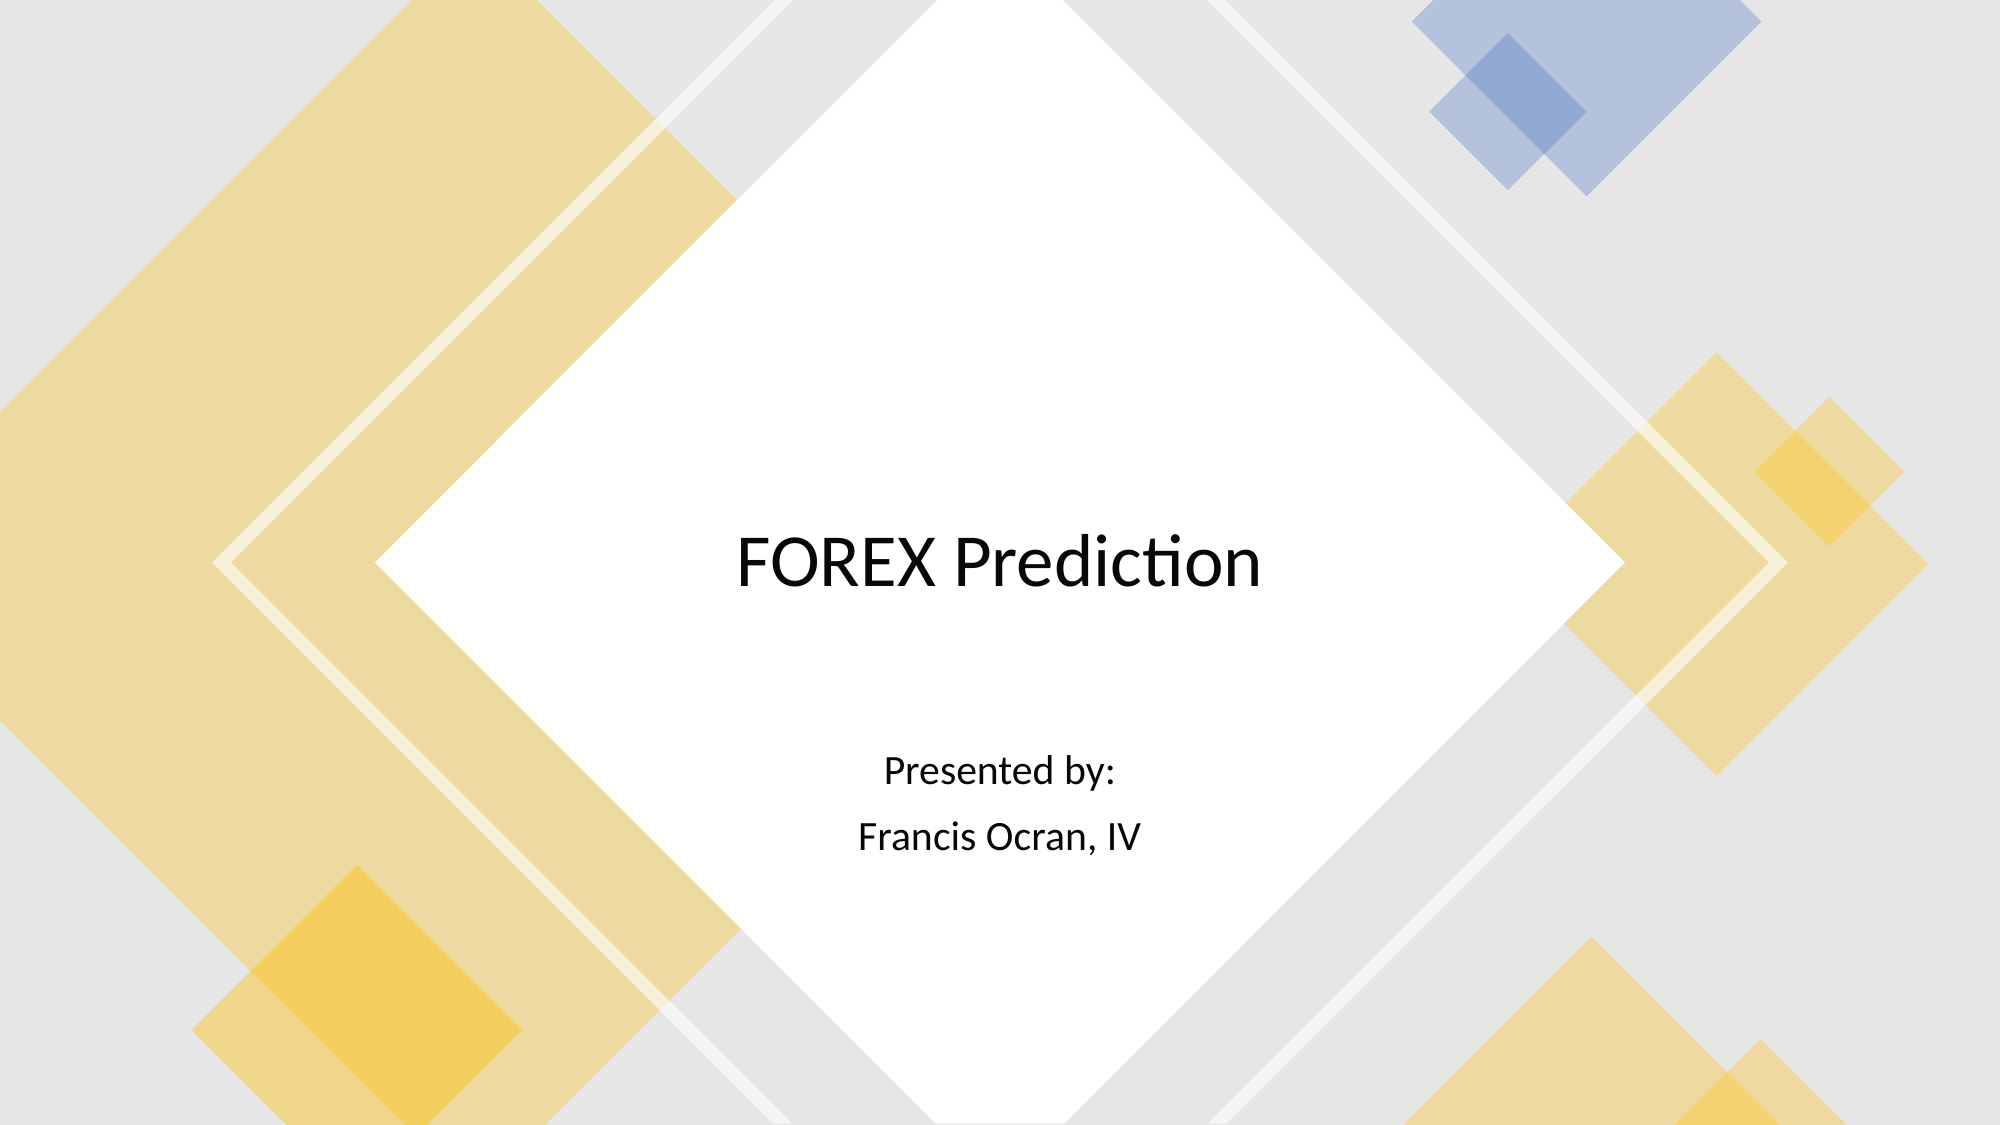

# FOREX Prediction

Presented by:
Francis Ocran, IV